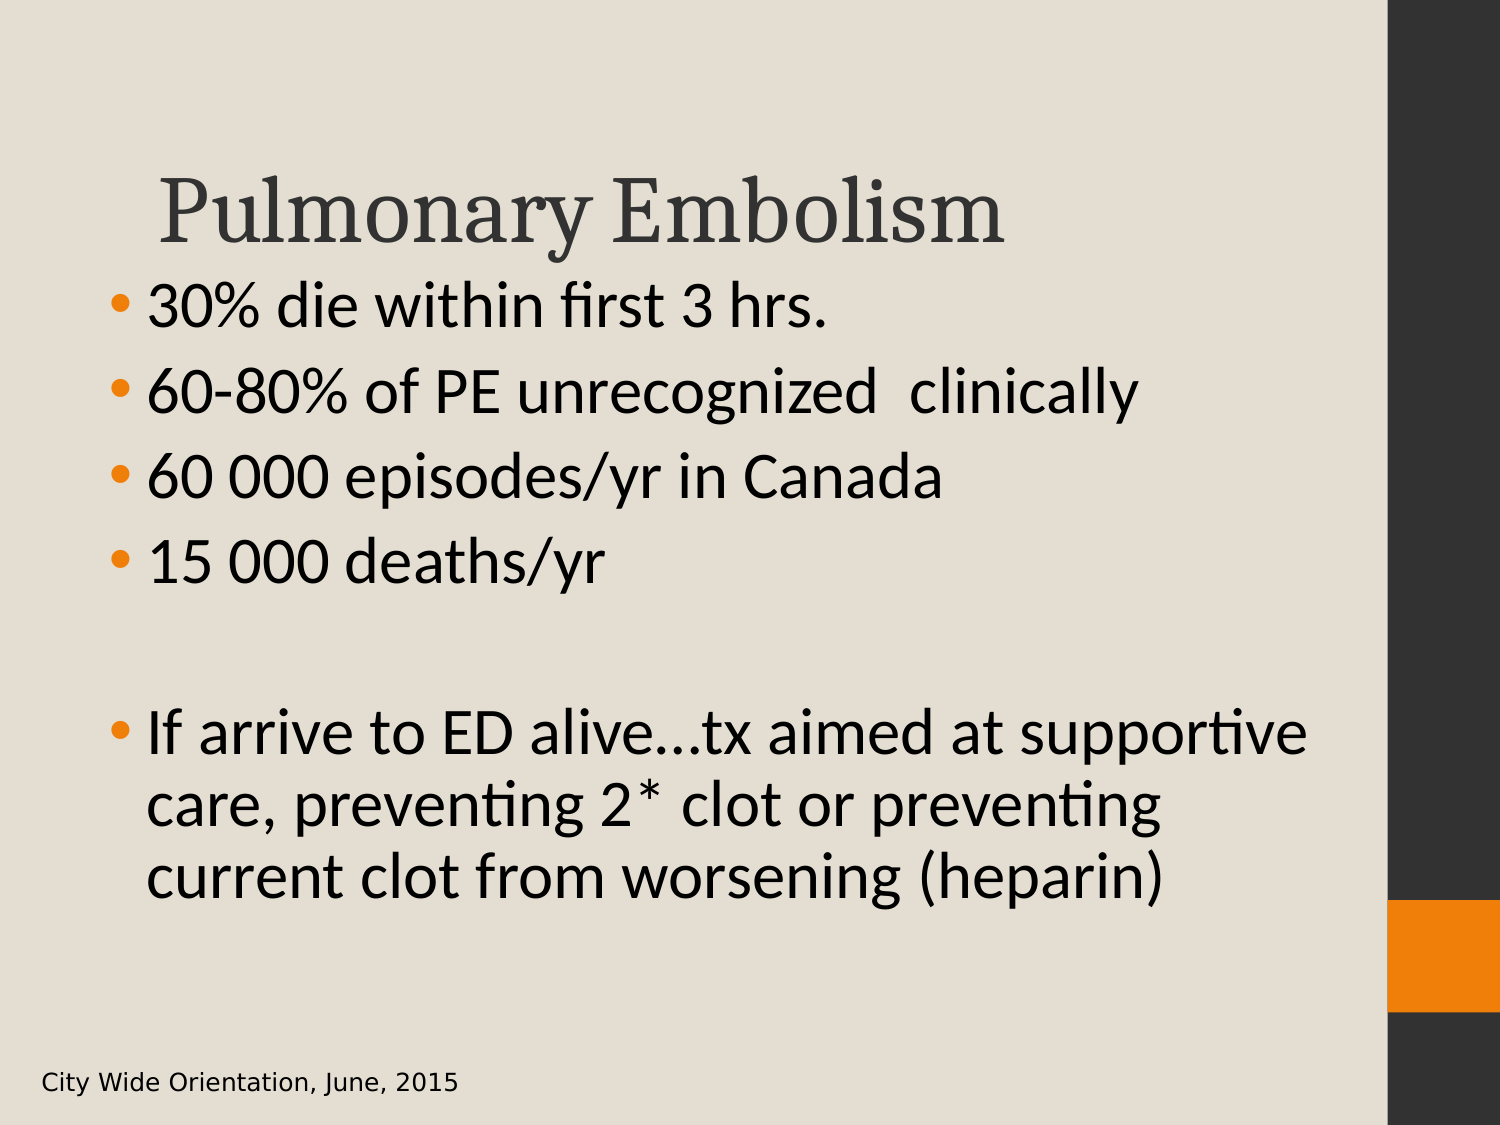

# Pulmonary Embolism
30% die within first 3 hrs.
60-80% of PE unrecognized  clinically
60 000 episodes/yr in Canada
15 000 deaths/yr

If arrive to ED alive…tx aimed at supportive care, preventing 2* clot or preventing current clot from worsening (heparin)
City Wide Orientation, June, 2015